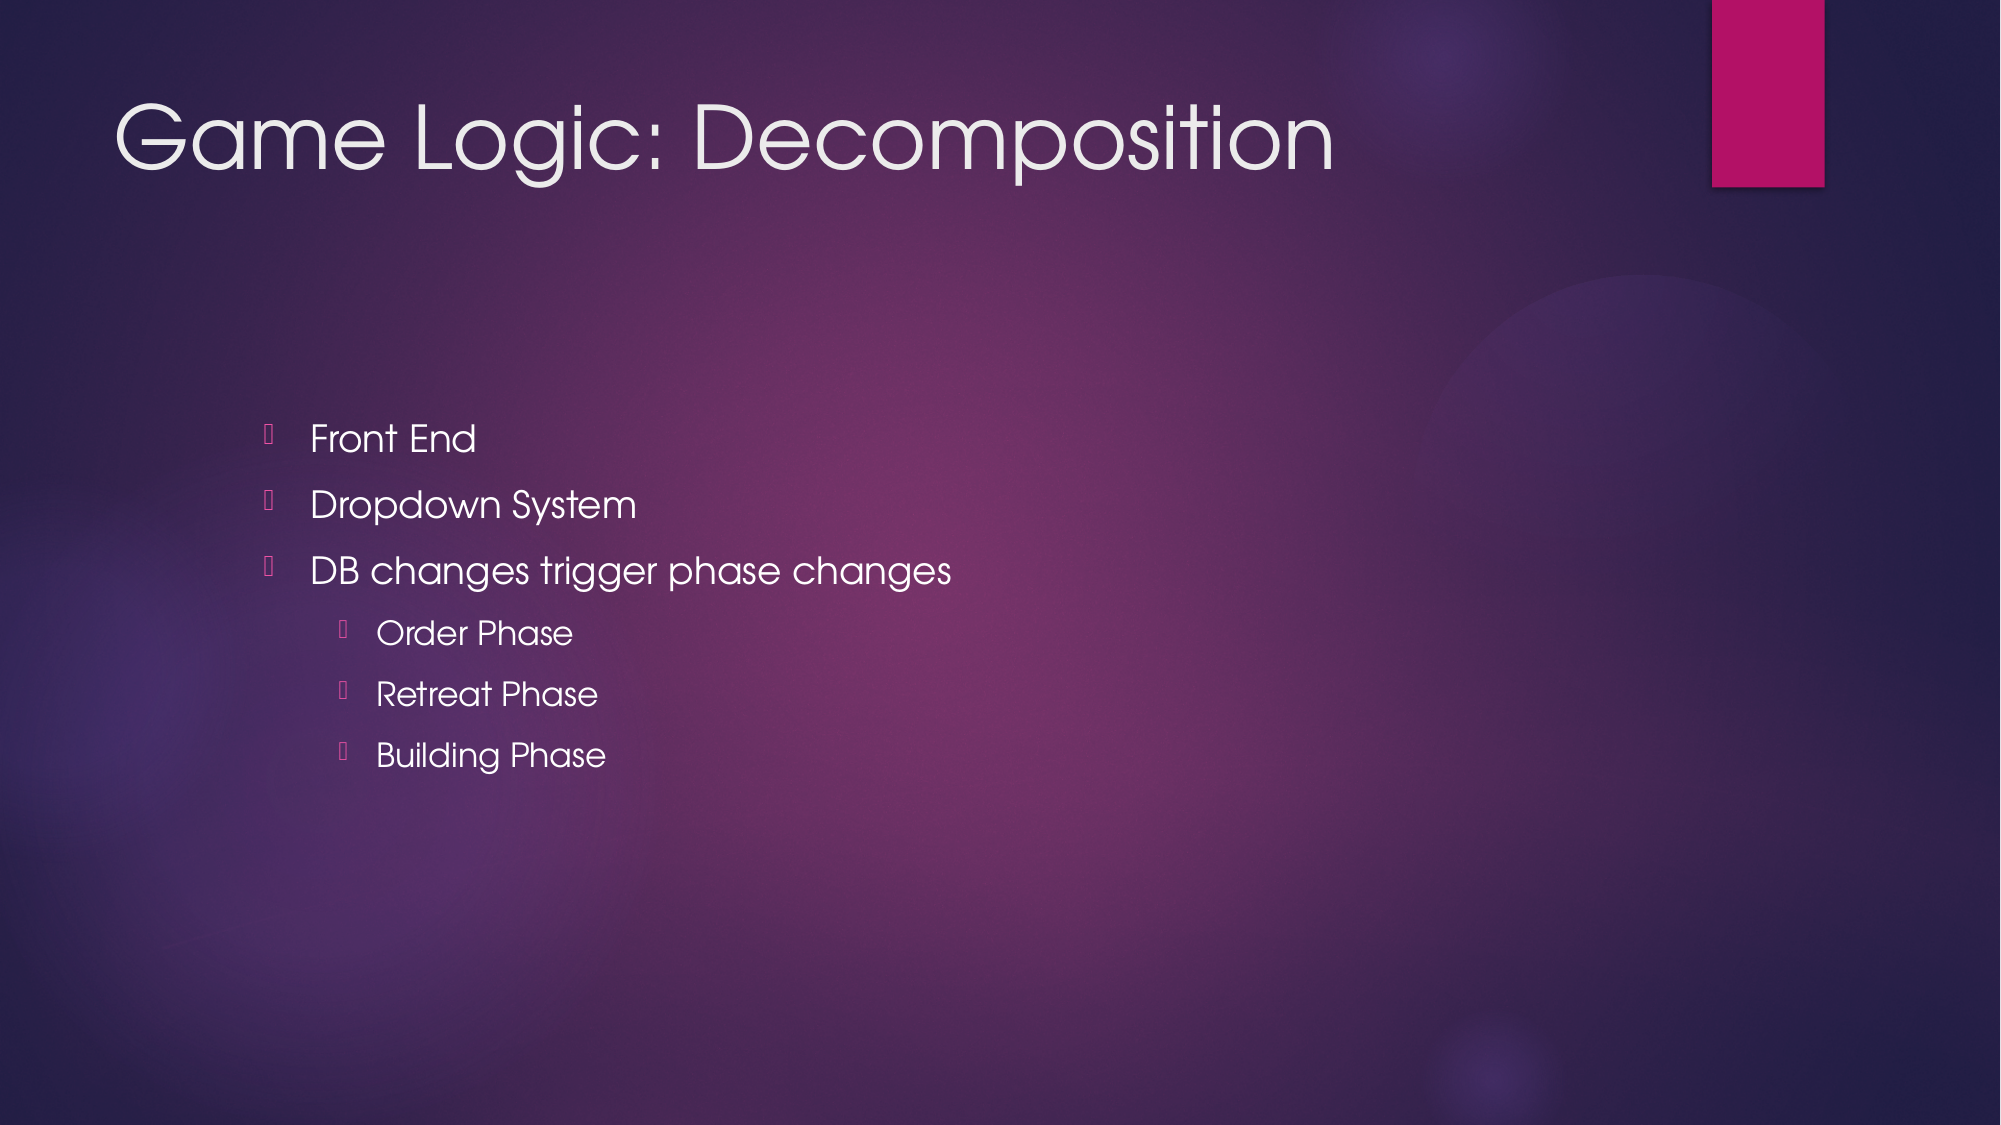

# Game Logic: Decomposition

Front End
Dropdown System
DB changes trigger phase changes
Order Phase
Retreat Phase
Building Phase